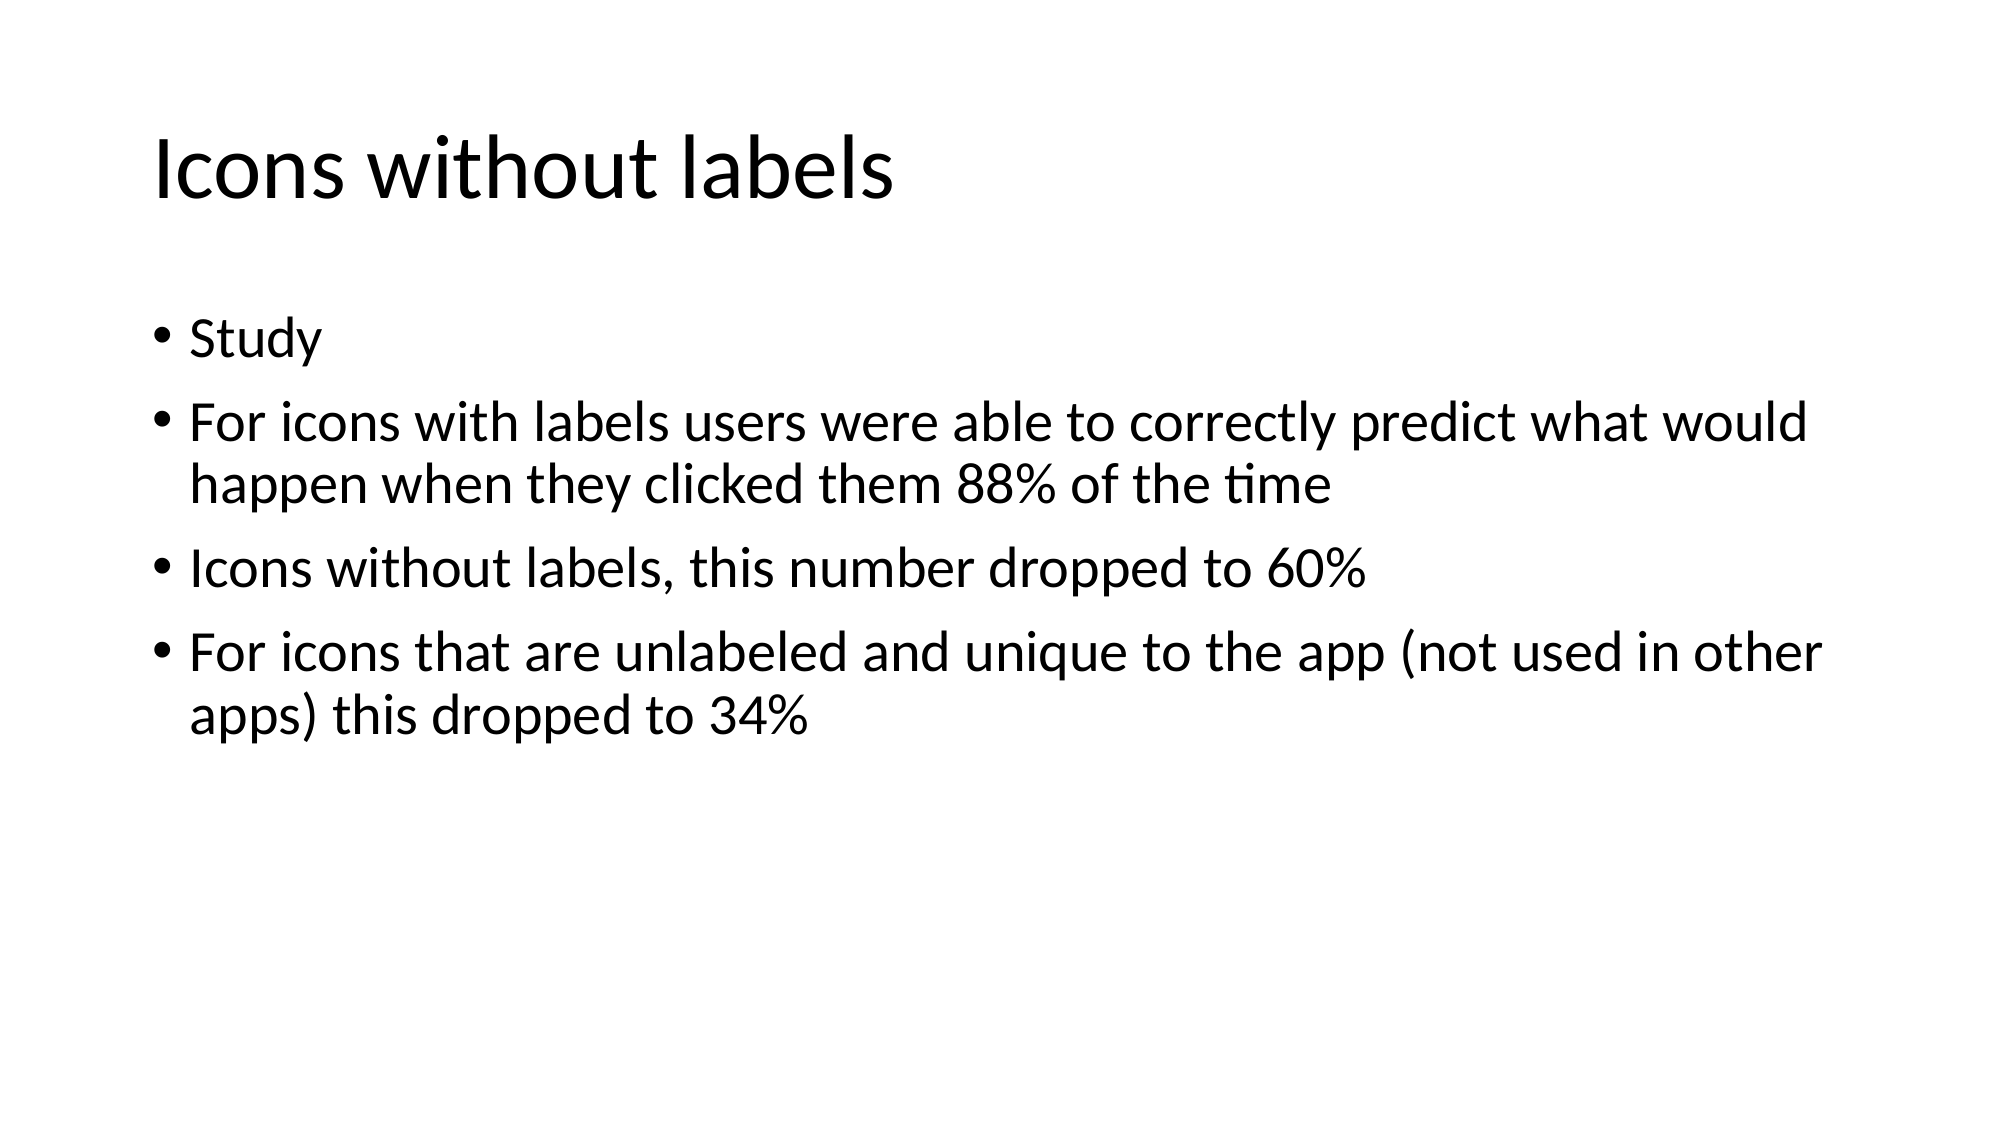

# Icons without labels
Study
For icons with labels users were able to correctly predict what would happen when they clicked them 88% of the time
Icons without labels, this number dropped to 60%
For icons that are unlabeled and unique to the app (not used in other apps) this dropped to 34%